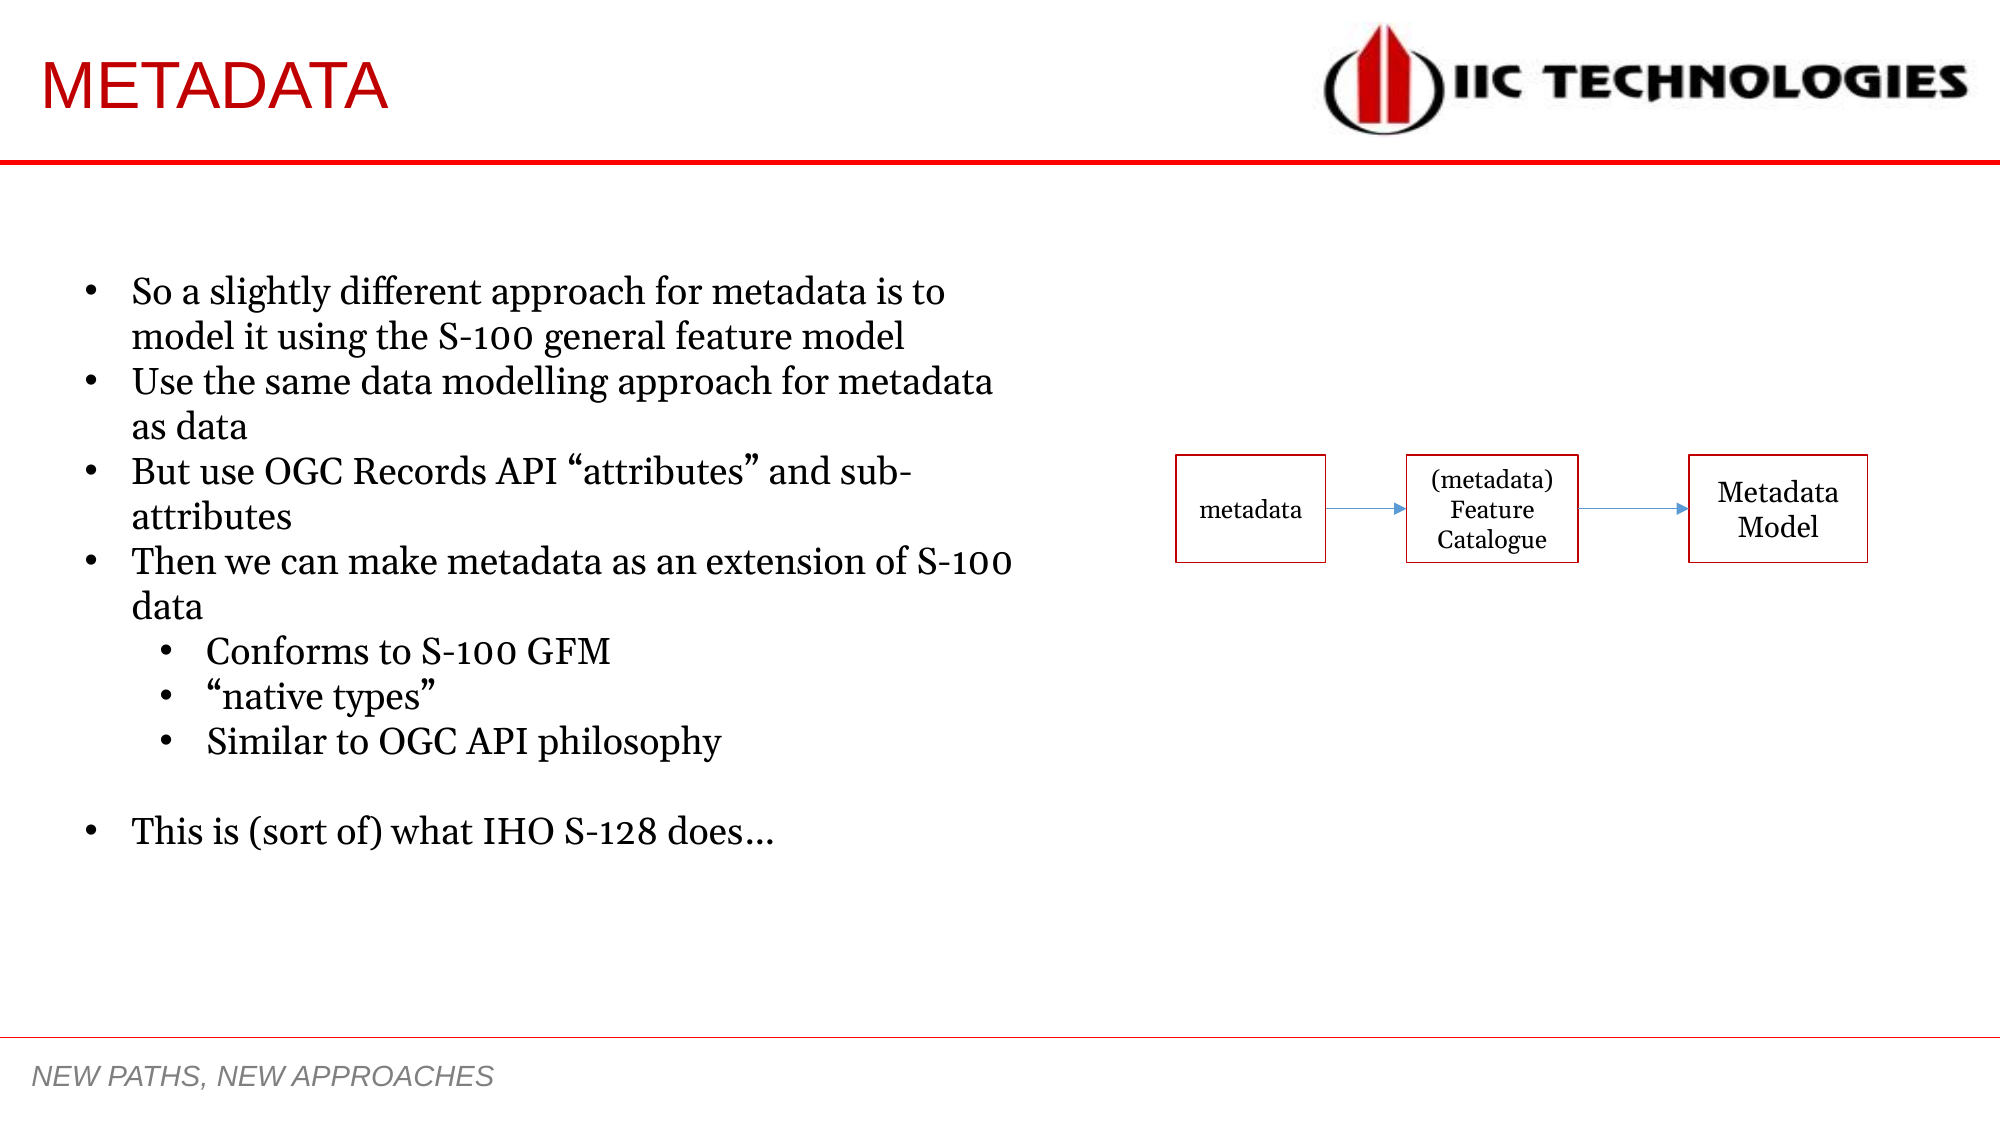

METADATA
So a slightly different approach for metadata is to model it using the S-100 general feature model
Use the same data modelling approach for metadata as data
But use OGC Records API “attributes” and sub-attributes
Then we can make metadata as an extension of S-100 data
Conforms to S-100 GFM
“native types”
Similar to OGC API philosophy

This is (sort of) what IHO S-128 does…
metadata
(metadata)
Feature Catalogue
Metadata
Model